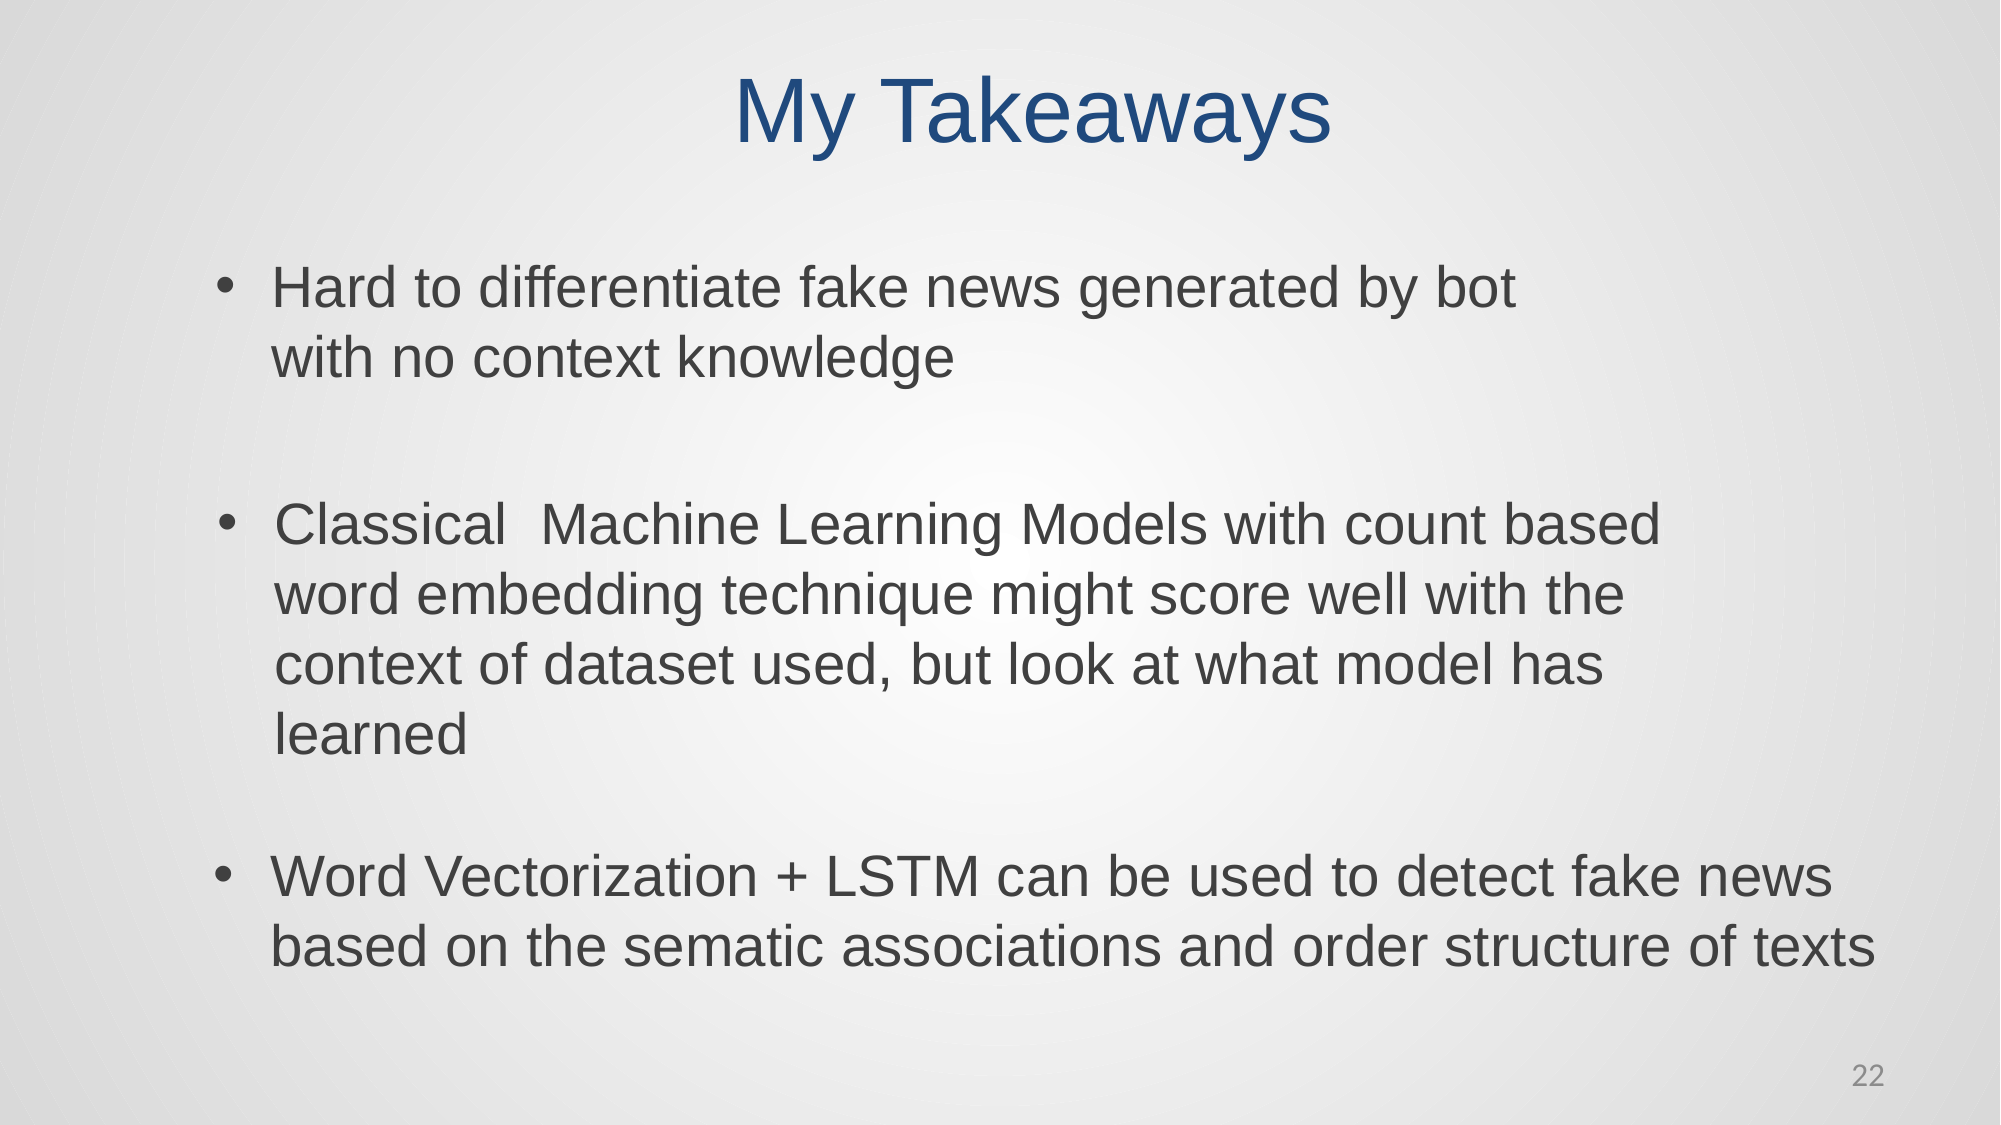

My Takeaways
Hard to differentiate fake news generated by bot with no context knowledge
Classical  Machine Learning Models with count based word embedding technique might score well with the context of dataset used, but look at what model has learned
Word Vectorization + LSTM can be used to detect fake news based on the sematic associations and order structure of texts
22